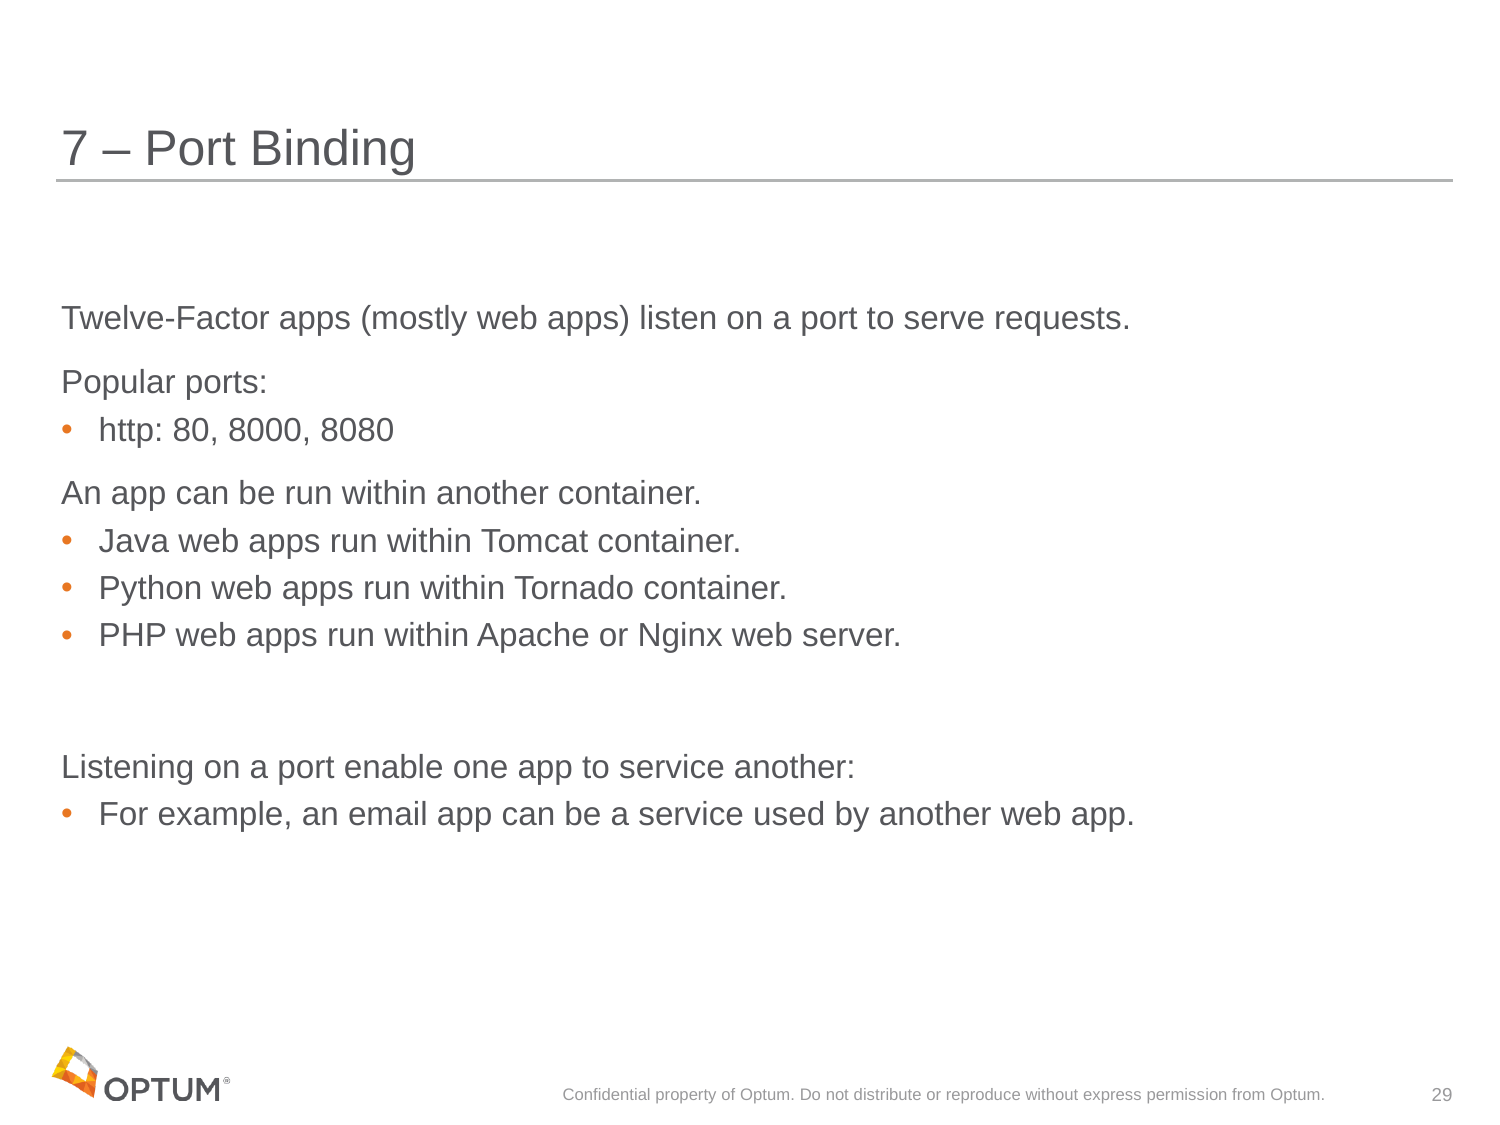

# 7 – Port Binding
Twelve-Factor apps (mostly web apps) listen on a port to serve requests.
Popular ports:
http: 80, 8000, 8080
An app can be run within another container.
Java web apps run within Tomcat container.
Python web apps run within Tornado container.
PHP web apps run within Apache or Nginx web server.

Listening on a port enable one app to service another:
For example, an email app can be a service used by another web app.
Confidential property of Optum. Do not distribute or reproduce without express permission from Optum.
29